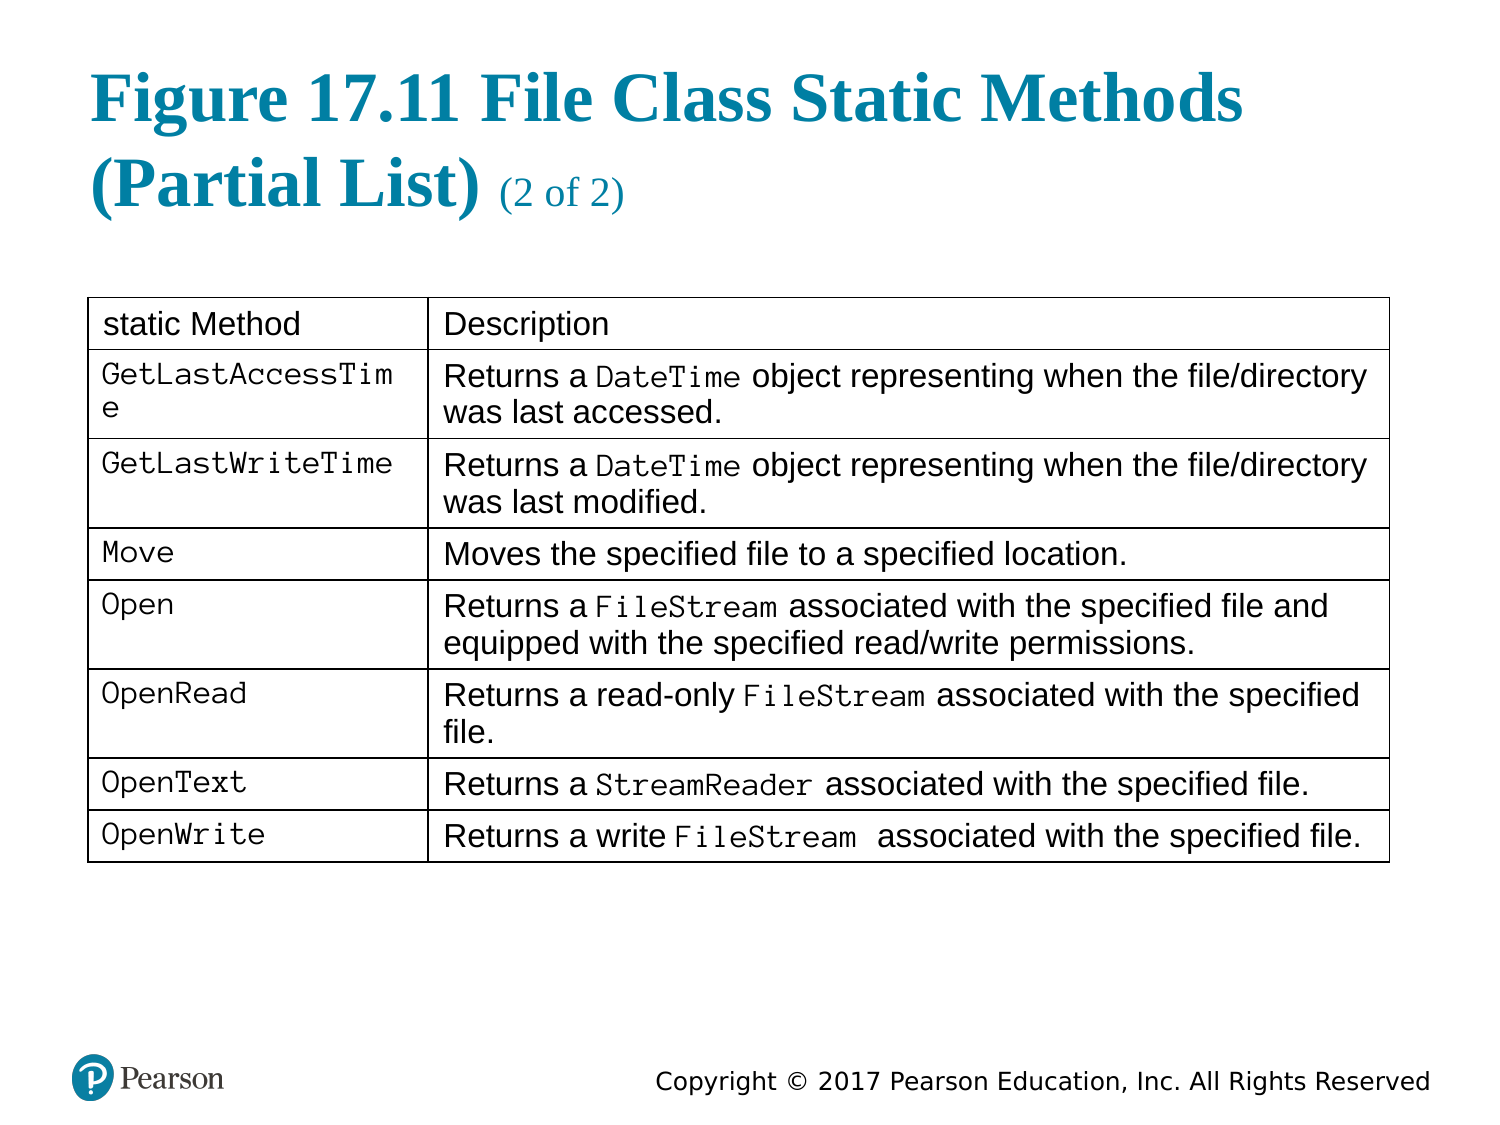

# Figure 17.11 File Class Static Methods (Partial List) (2 of 2)
| static Method | Description |
| --- | --- |
| GetLastAccessTime | Returns a DateTime object representing when the file/directory was last accessed. |
| GetLastWriteTime | Returns a DateTime object representing when the file/directory was last modified. |
| Move | Moves the specified file to a specified location. |
| Open | Returns a FileStream associated with the specified file and equipped with the specified read/write permissions. |
| OpenRead | Returns a read-only FileStream associated with the specified file. |
| OpenText | Returns a StreamReader associated with the specified file. |
| OpenWrite | Returns a write FileStream associated with the specified file. |